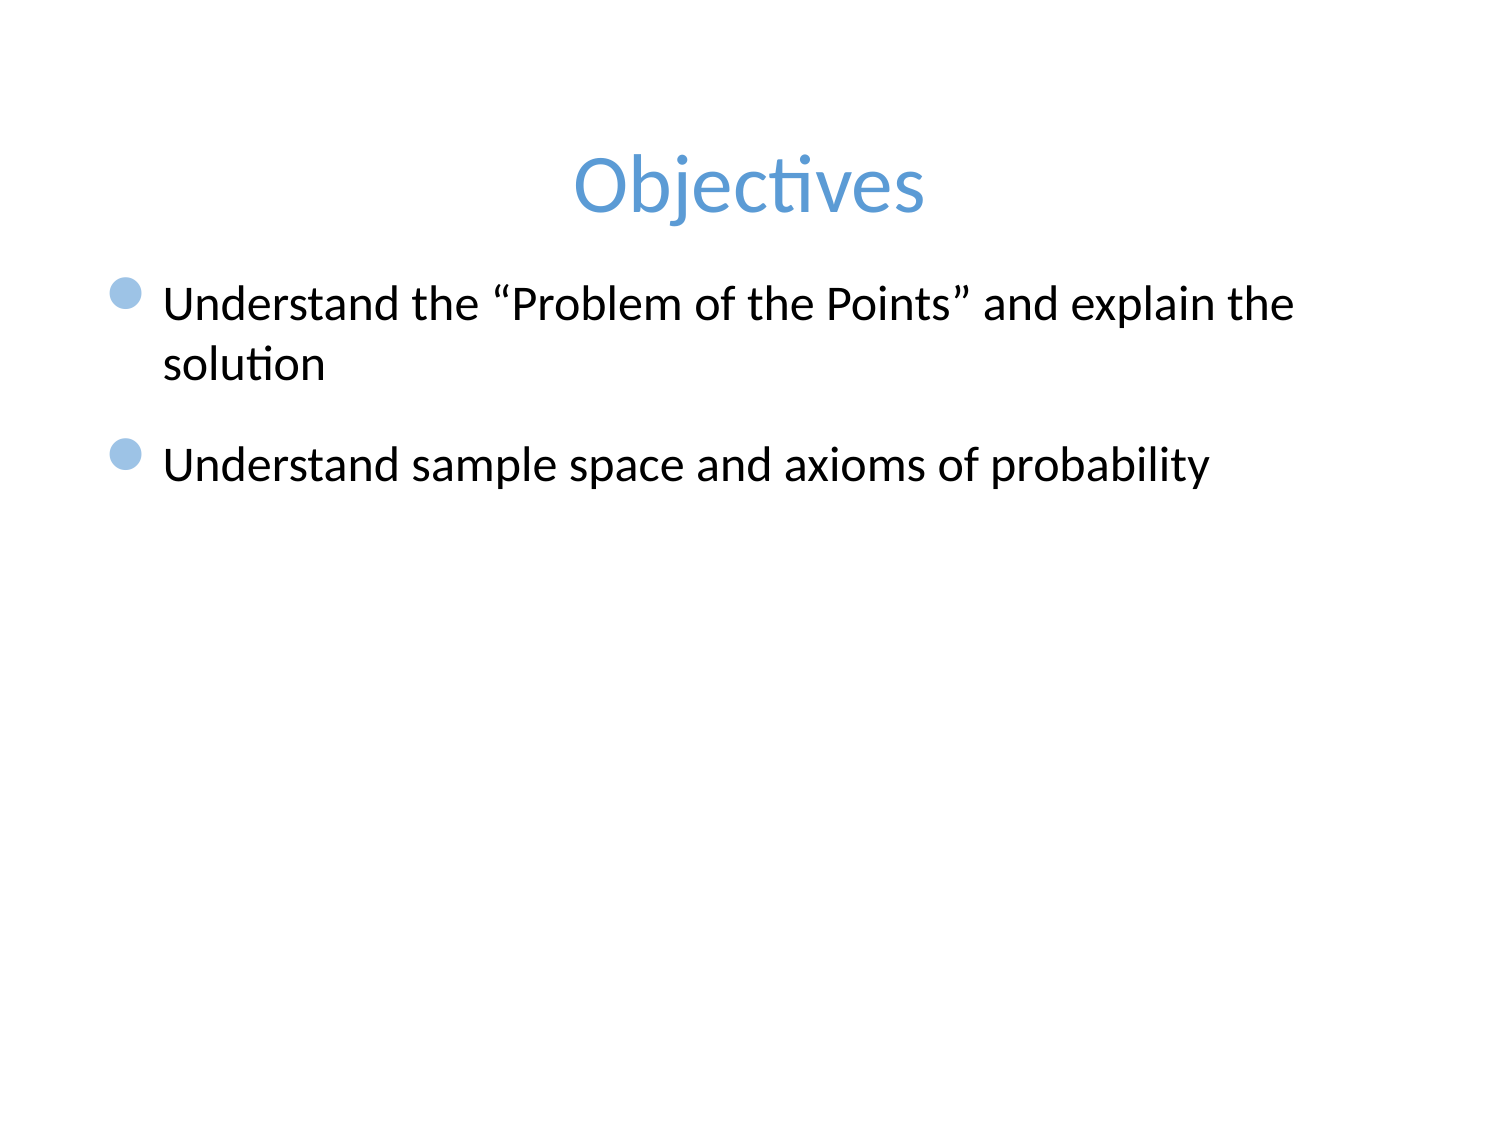

# Objectives
Understand the “Problem of the Points” and explain the solution
Understand sample space and axioms of probability
2